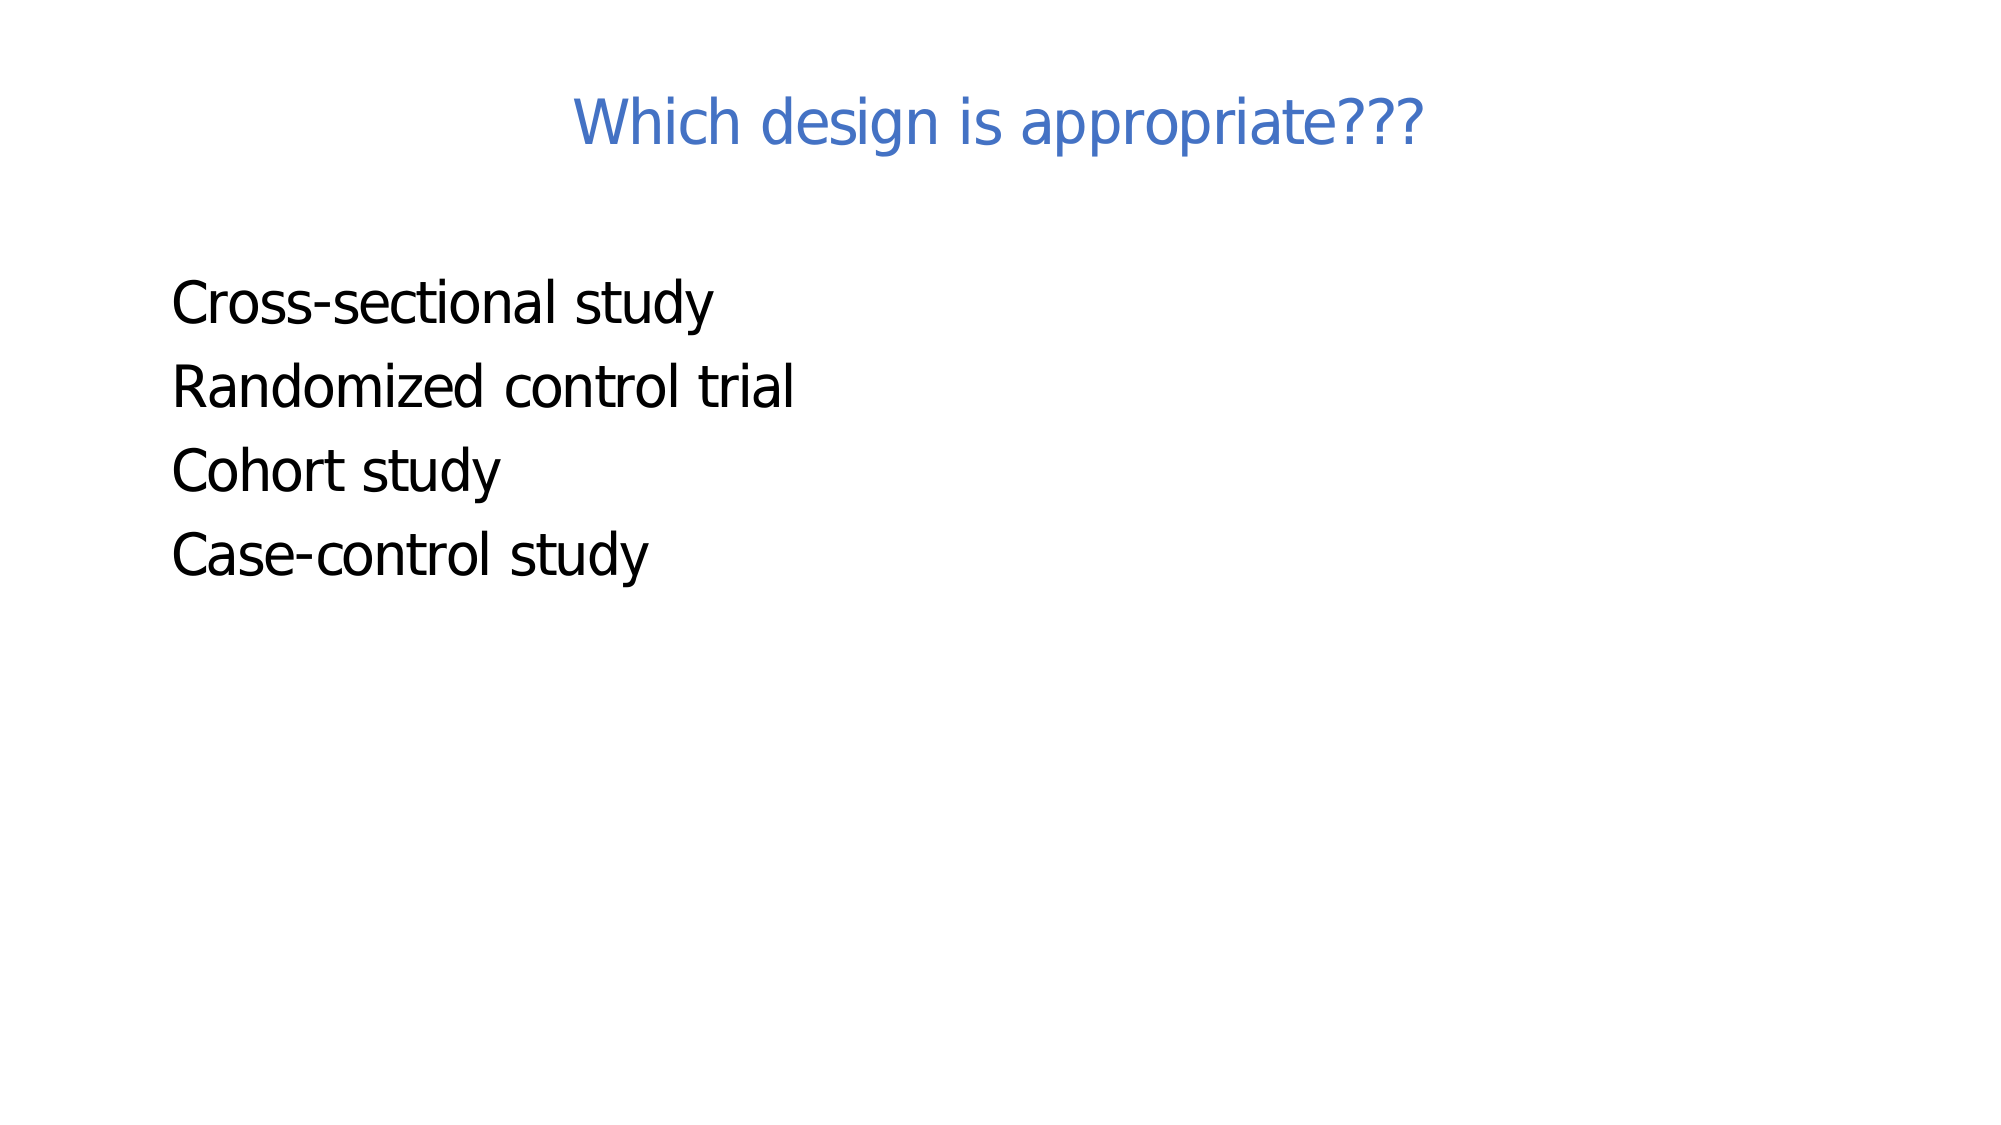

Which design is appropriate???
Cross-sectional study
Randomized control trial
Cohort study
Case-control study